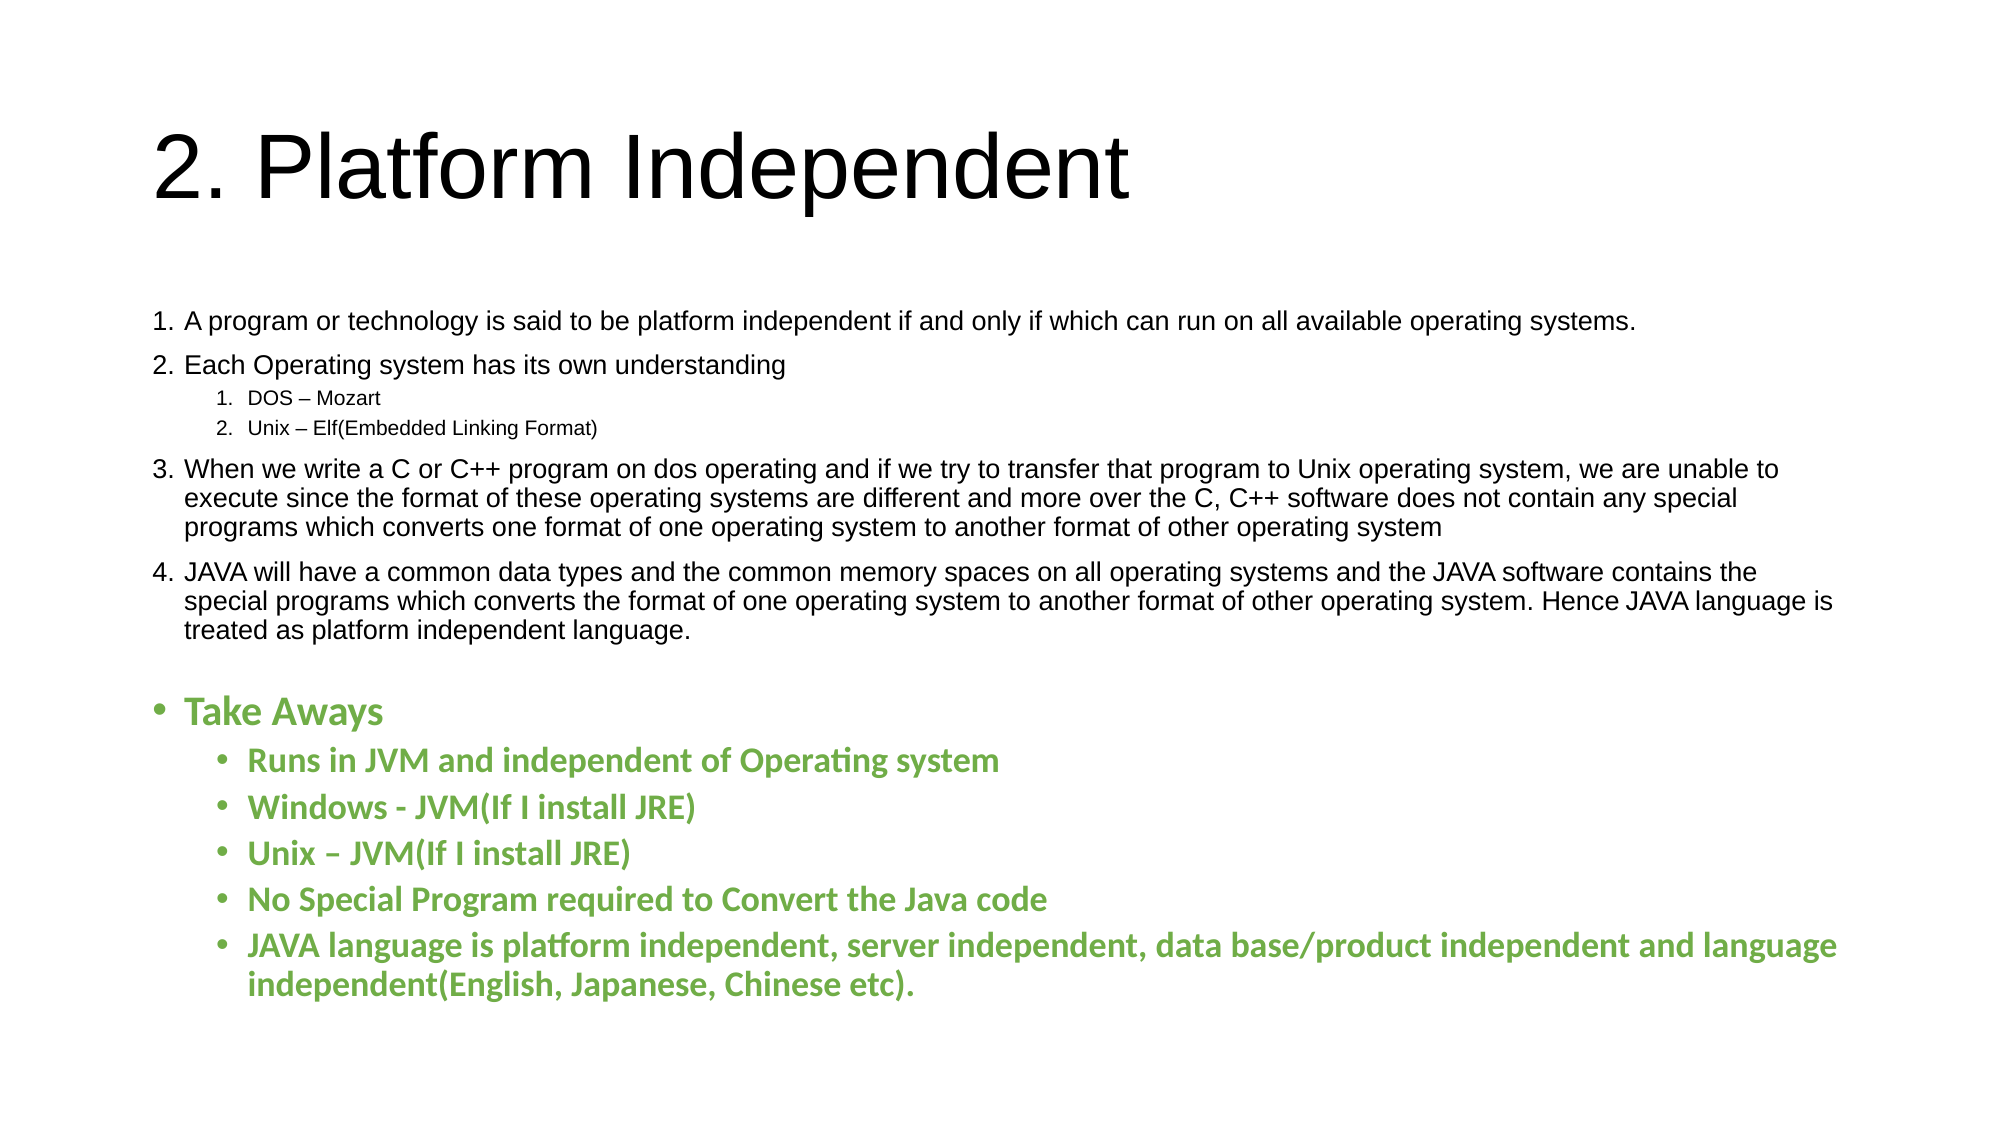

# 2. Platform Independent
A program or technology is said to be platform independent if and only if which can run on all available operating systems.
Each Operating system has its own understanding
DOS – Mozart
Unix – Elf(Embedded Linking Format)
When we write a C or C++ program on dos operating and if we try to transfer that program to Unix operating system, we are unable to execute since the format of these operating systems are different and more over the C, C++ software does not contain any special programs which converts one format of one operating system to another format of other operating system
JAVA will have a common data types and the common memory spaces on all operating systems and the JAVA software contains the special programs which converts the format of one operating system to another format of other operating system. Hence JAVA language is treated as platform independent language.
Take Aways
Runs in JVM and independent of Operating system
Windows - JVM(If I install JRE)
Unix – JVM(If I install JRE)
No Special Program required to Convert the Java code
JAVA language is platform independent, server independent, data base/product independent and language independent(English, Japanese, Chinese etc).